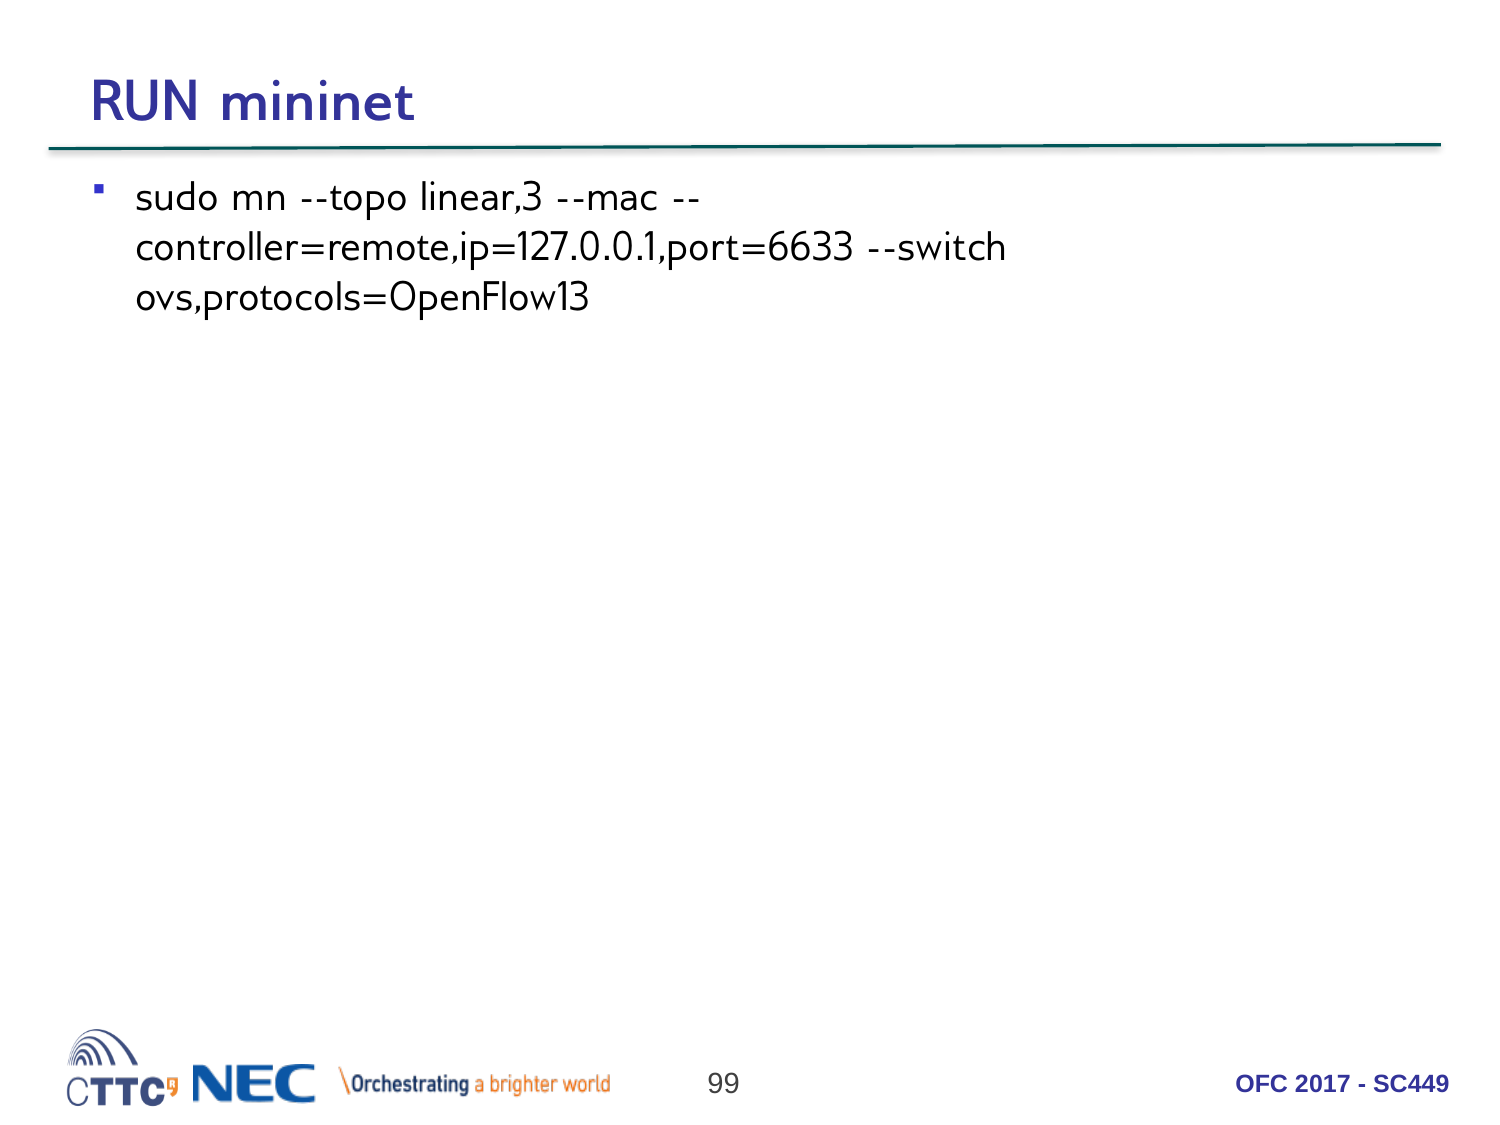

# RUN mininet
sudo mn --topo linear,3 --mac --controller=remote,ip=127.0.0.1,port=6633 --switch ovs,protocols=OpenFlow13

99
OFC 2017 - SC449